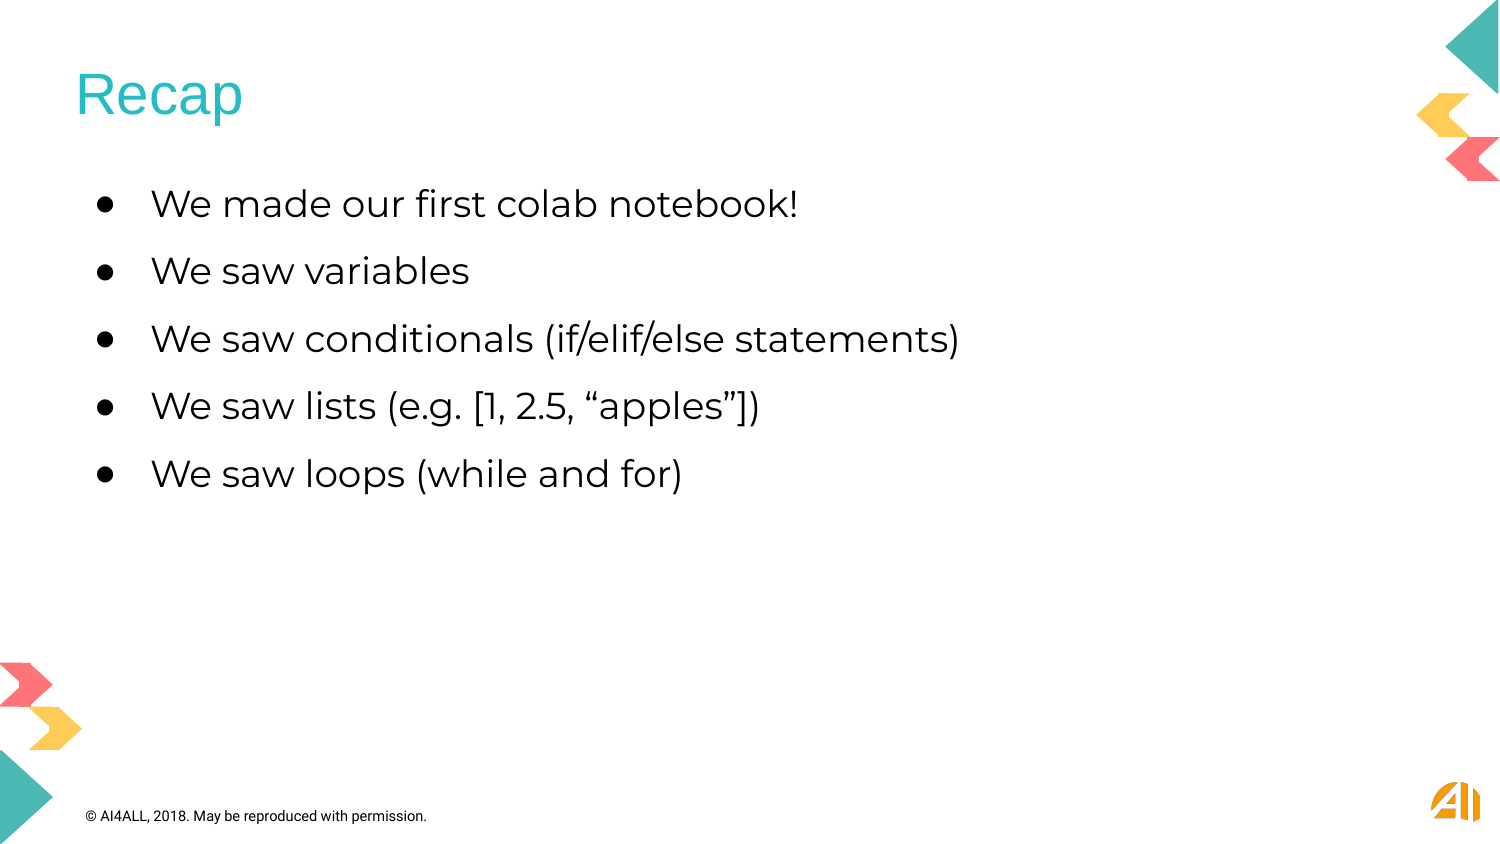

# Recap
We made our first colab notebook!
We saw variables
We saw conditionals (if/elif/else statements)
We saw lists (e.g. [1, 2.5, “apples”])
We saw loops (while and for)